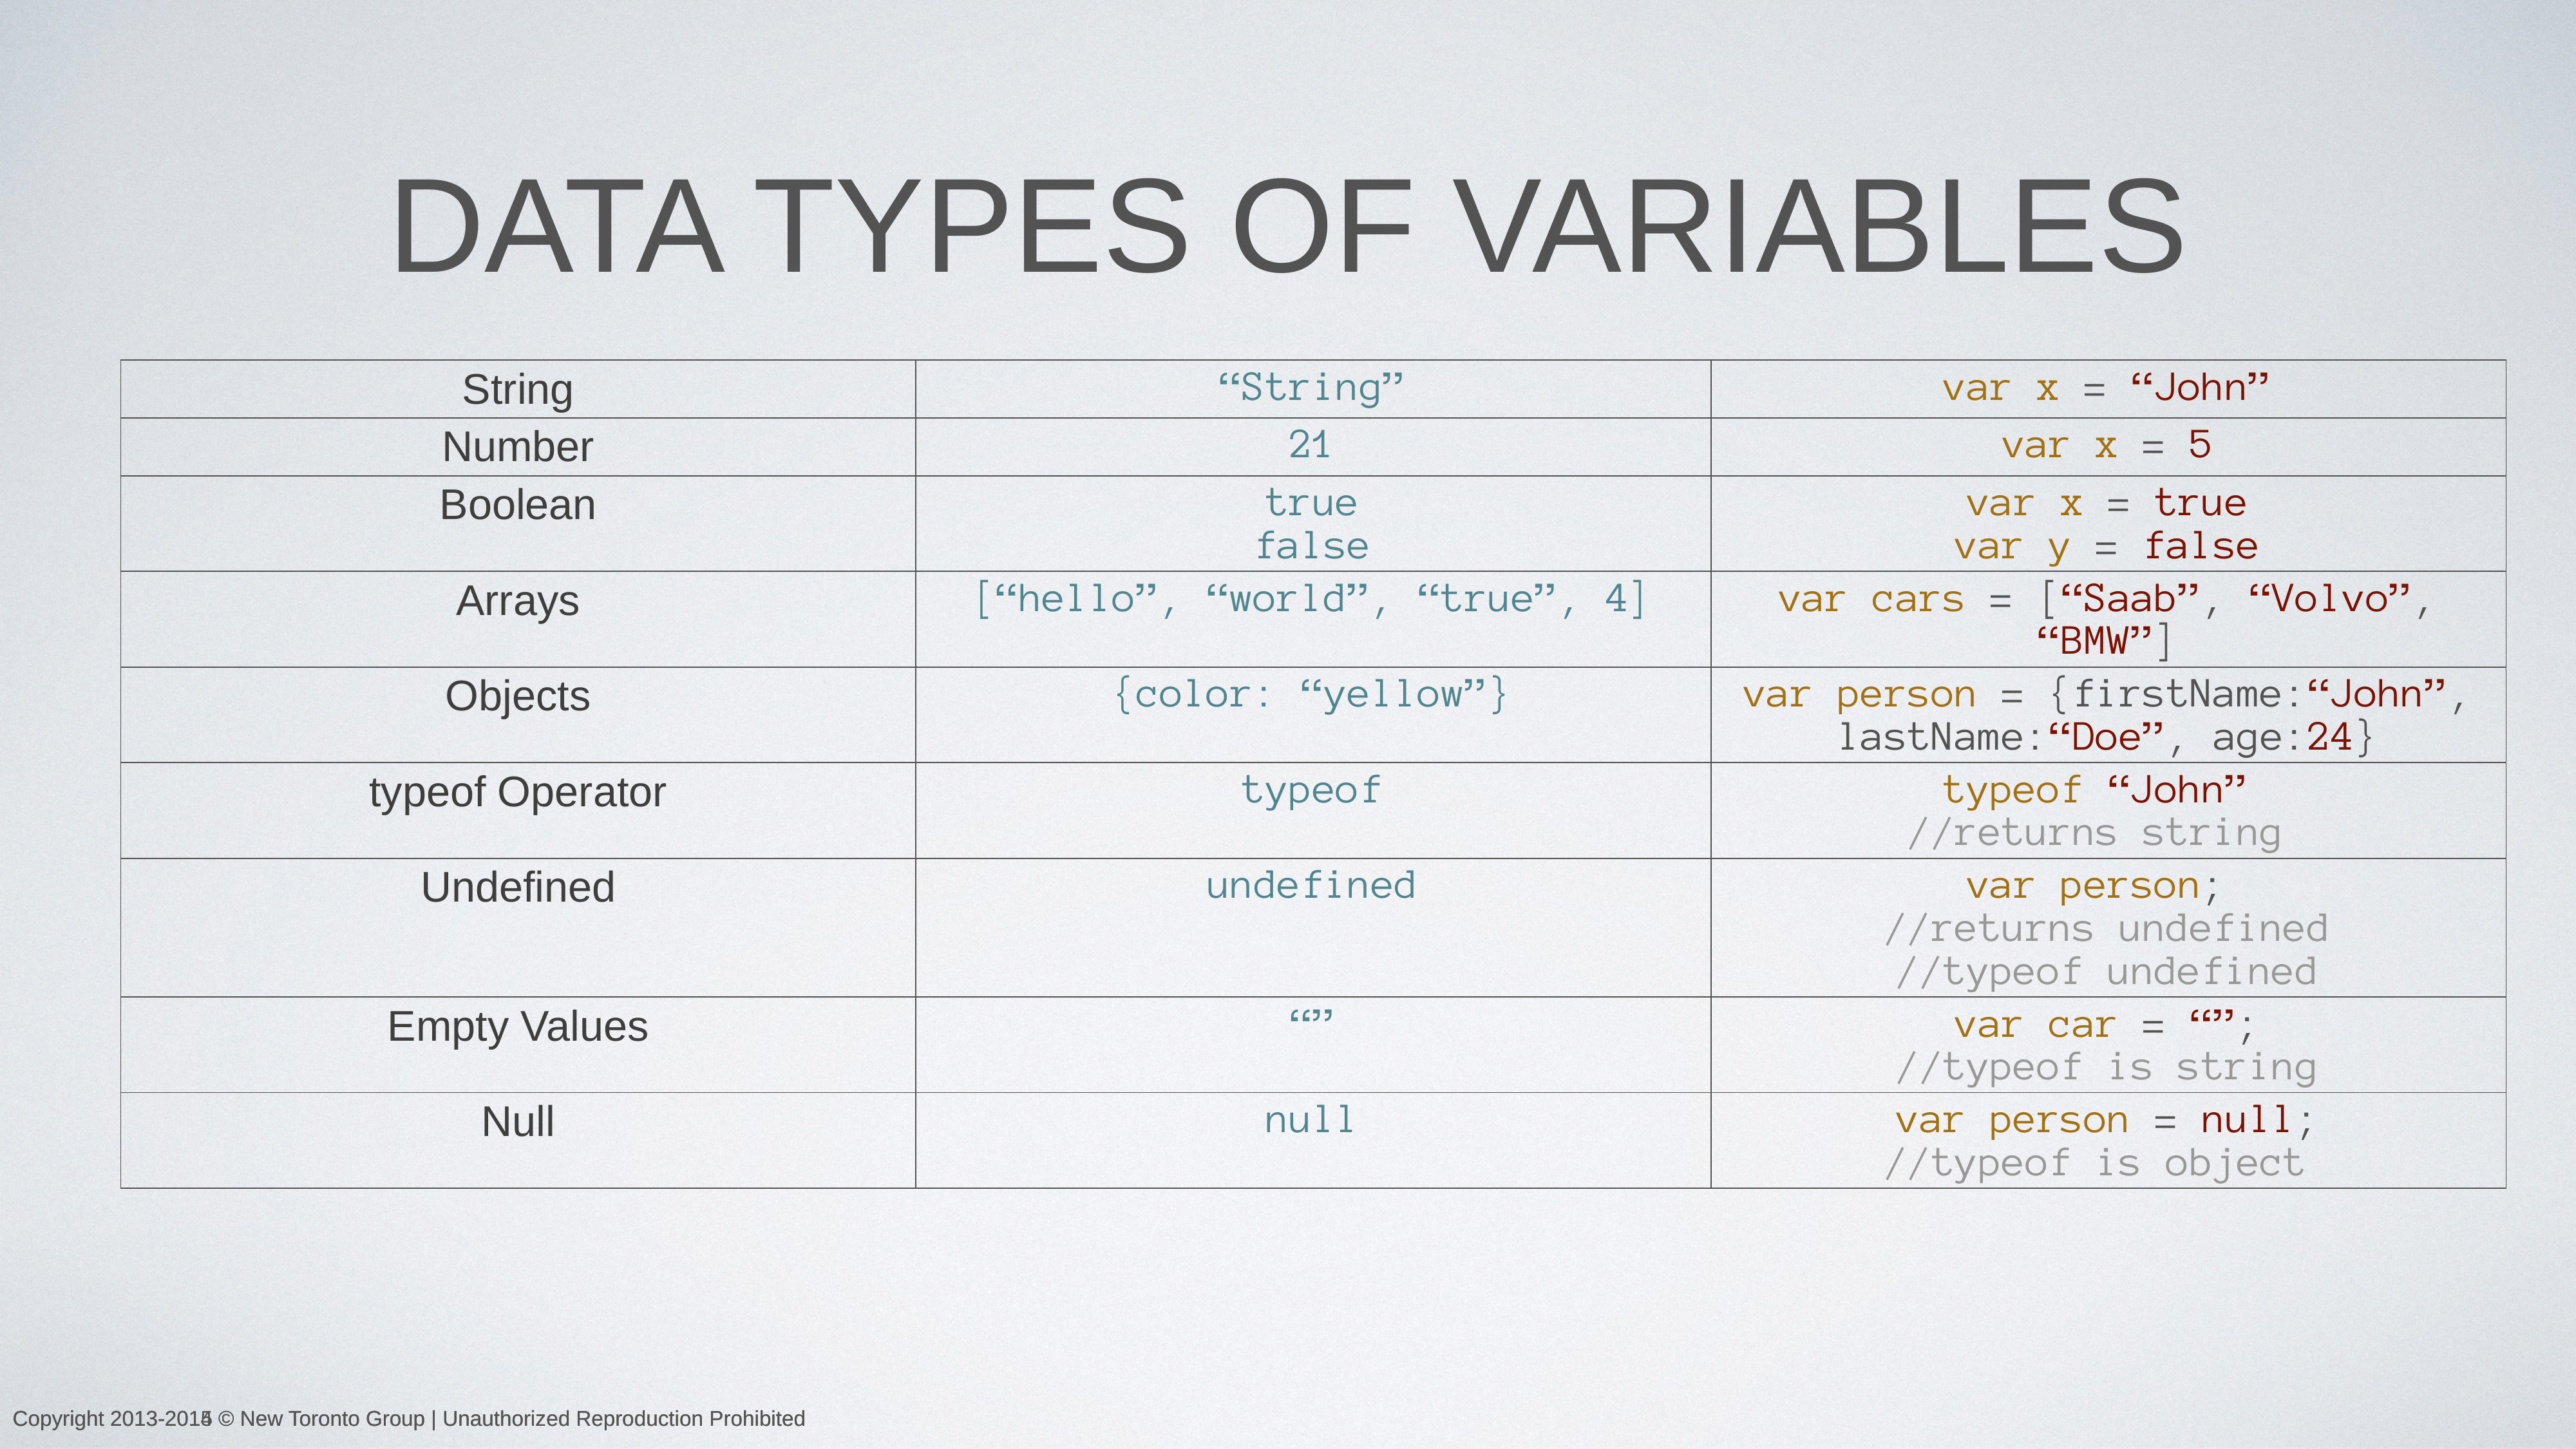

# Data Types of Variables
| String | “String” | var x = “John” |
| --- | --- | --- |
| Number | 21 | var x = 5 |
| Boolean | true false | var x = true var y = false |
| Arrays | [“hello”, “world”, “true”, 4] | var cars = [“Saab”, “Volvo”, “BMW”] |
| Objects | {color: “yellow”} | var person = {firstName:“John”, lastName:“Doe”, age:24} |
| typeof Operator | typeof | typeof “John” //returns string |
| Undefined | undefined | var person; //returns undefined //typeof undefined |
| Empty Values | “” | var car = “”; //typeof is string |
| Null | null | var person = null; //typeof is object |